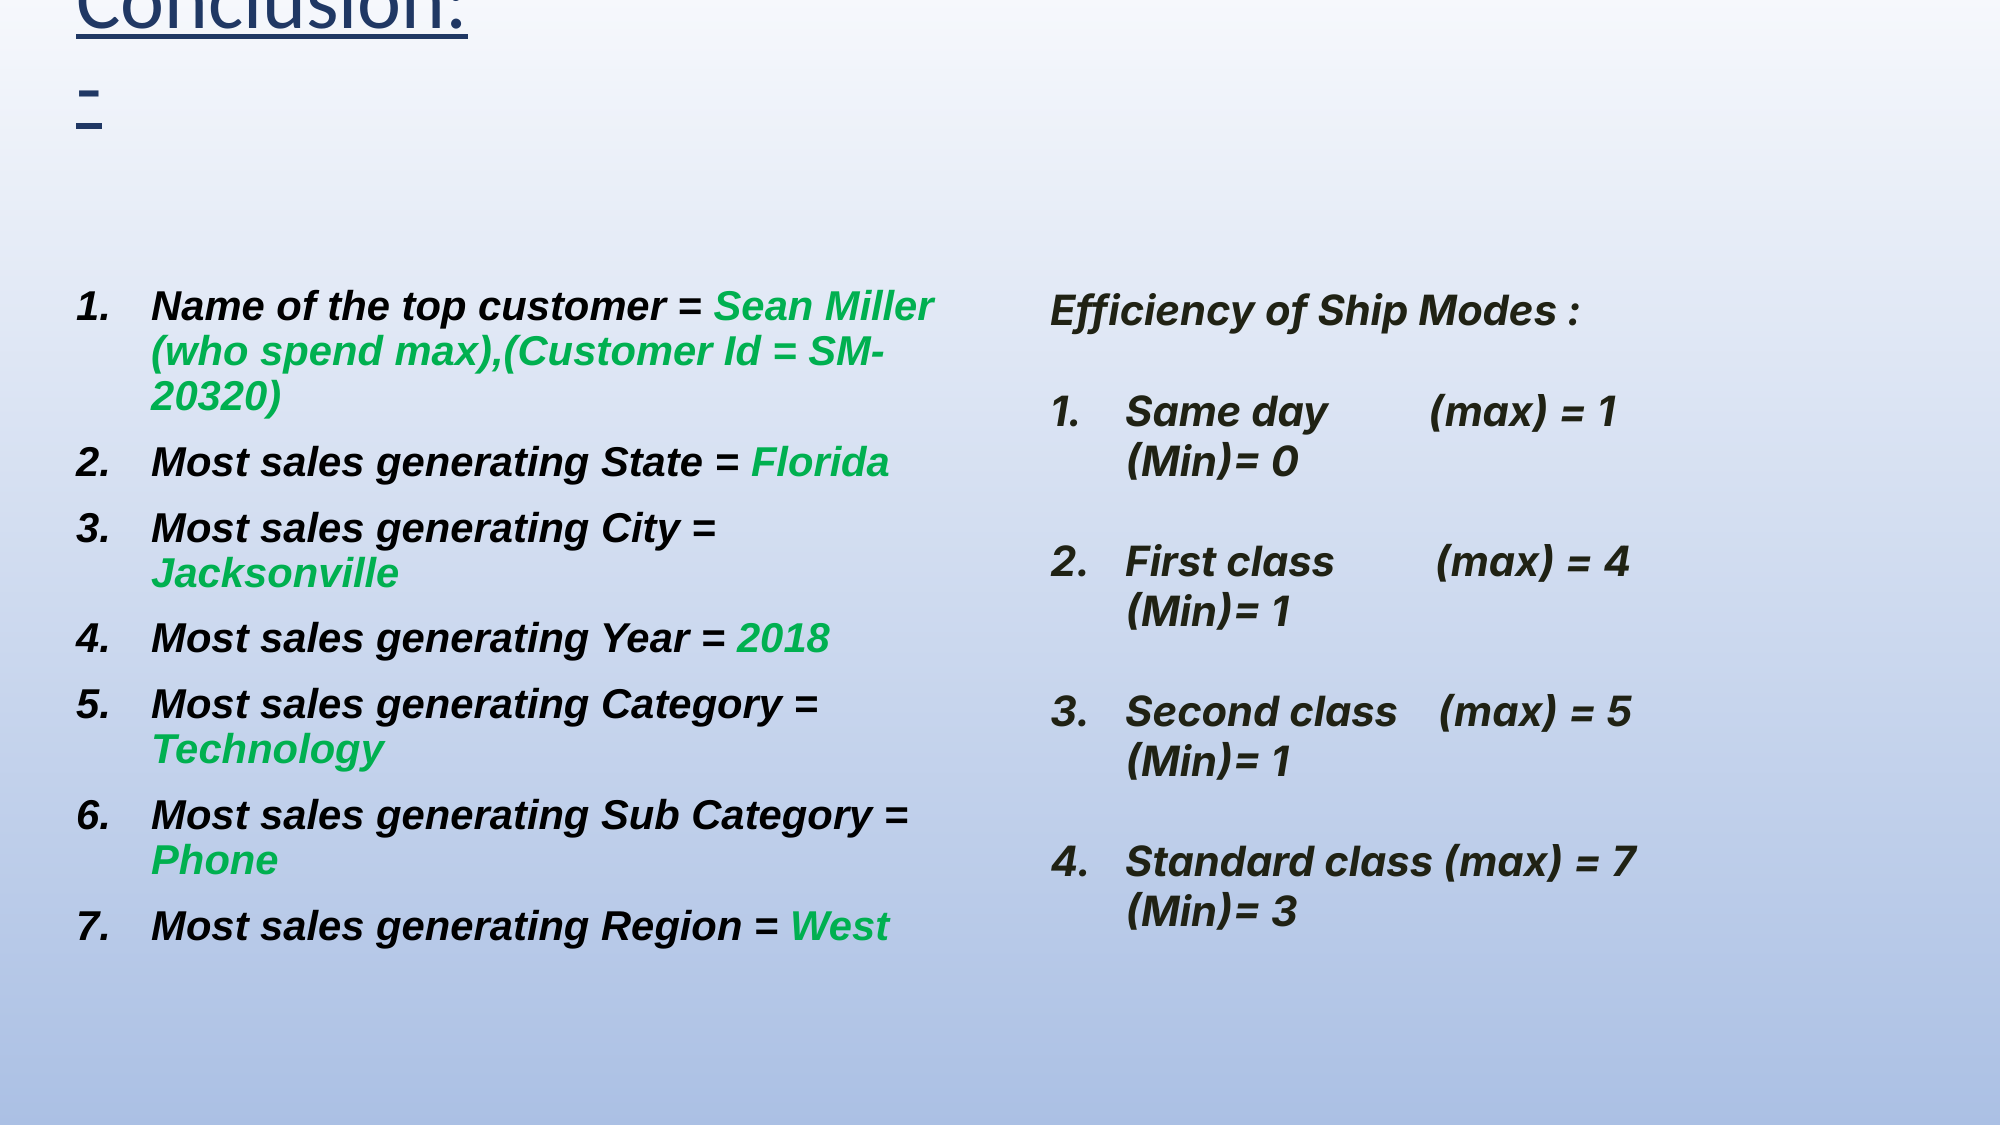

# Conclusion:-
Name of the top customer = Sean Miller (who spend max),(Customer Id = SM-20320)
Most sales generating State = Florida
Most sales generating City = Jacksonville
Most sales generating Year = 2018
Most sales generating Category = Technology
Most sales generating Sub Category = Phone
Most sales generating Region = West

Efficiency of Ship Modes :

Same day          (max) = 1          (Min)= 0

First class          (max) = 4          (Min)= 1

Second class    (max) = 5          (Min)= 1

Standard class (max) = 7          (Min)= 3